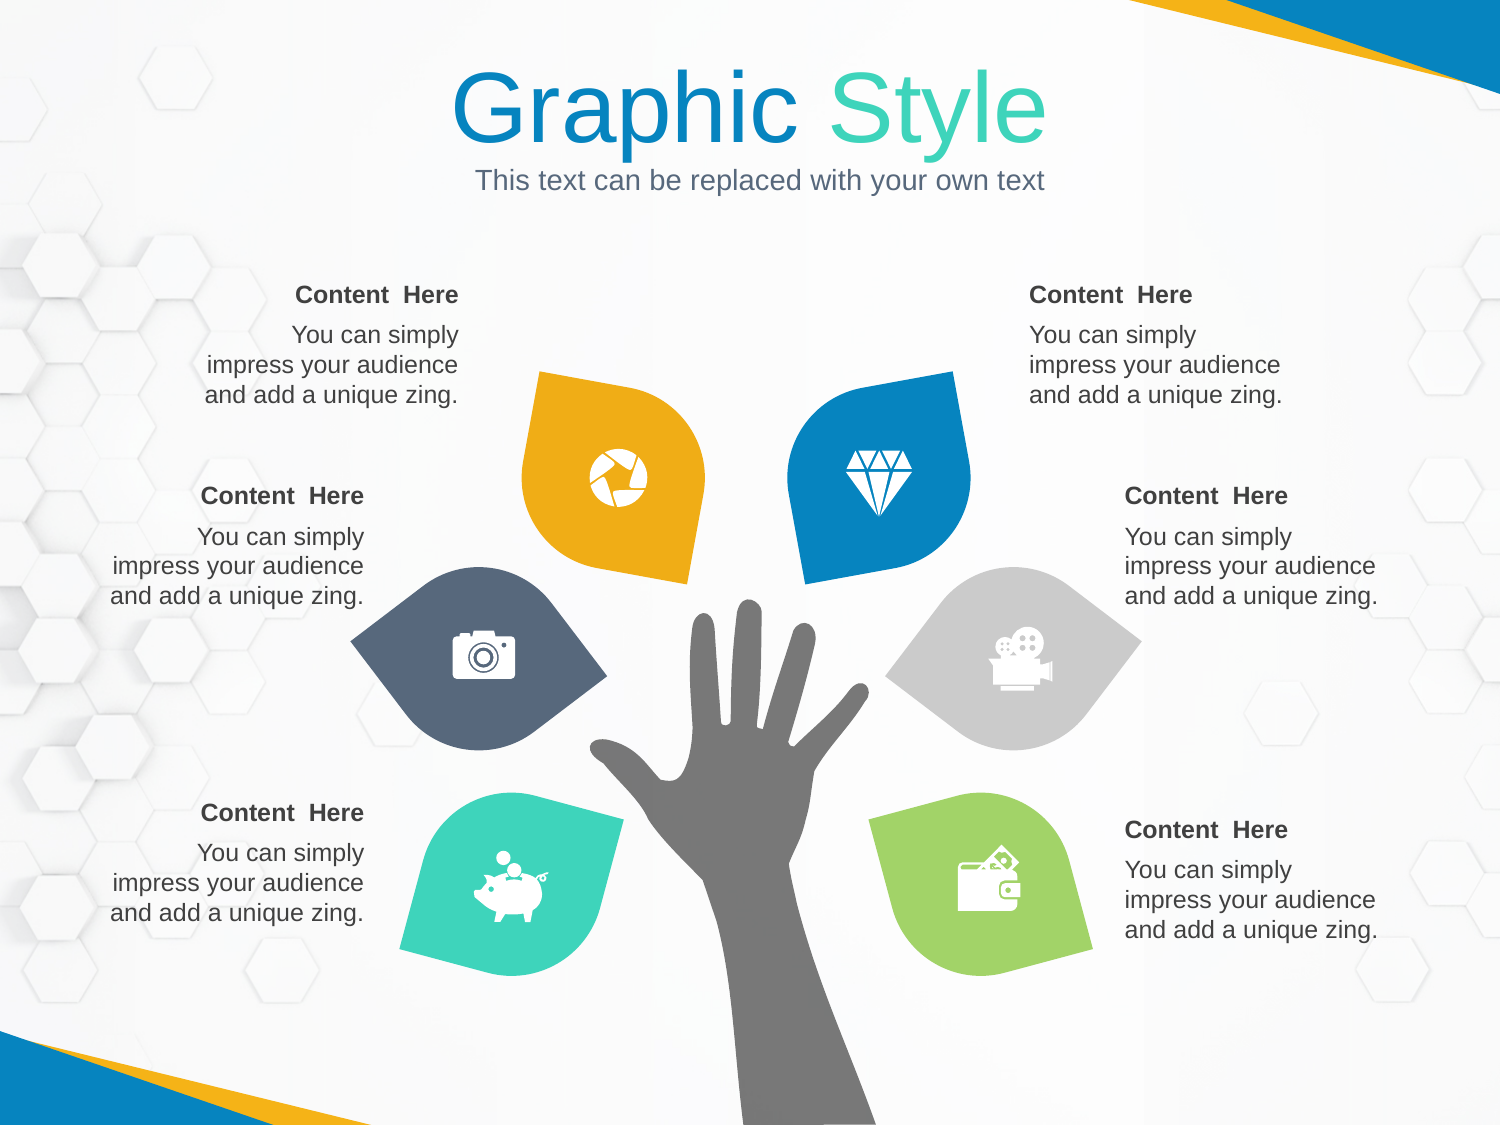

# Graphic Style
This text can be replaced with your own text
Content  Here
You can simply impress your audience and add a unique zing.
Content  Here
You can simply impress your audience and add a unique zing.

Content  Here
You can simply impress your audience and add a unique zing.
Content  Here
You can simply impress your audience and add a unique zing.

Content  Here
You can simply impress your audience and add a unique zing.
Content  Here
You can simply impress your audience and add a unique zing.